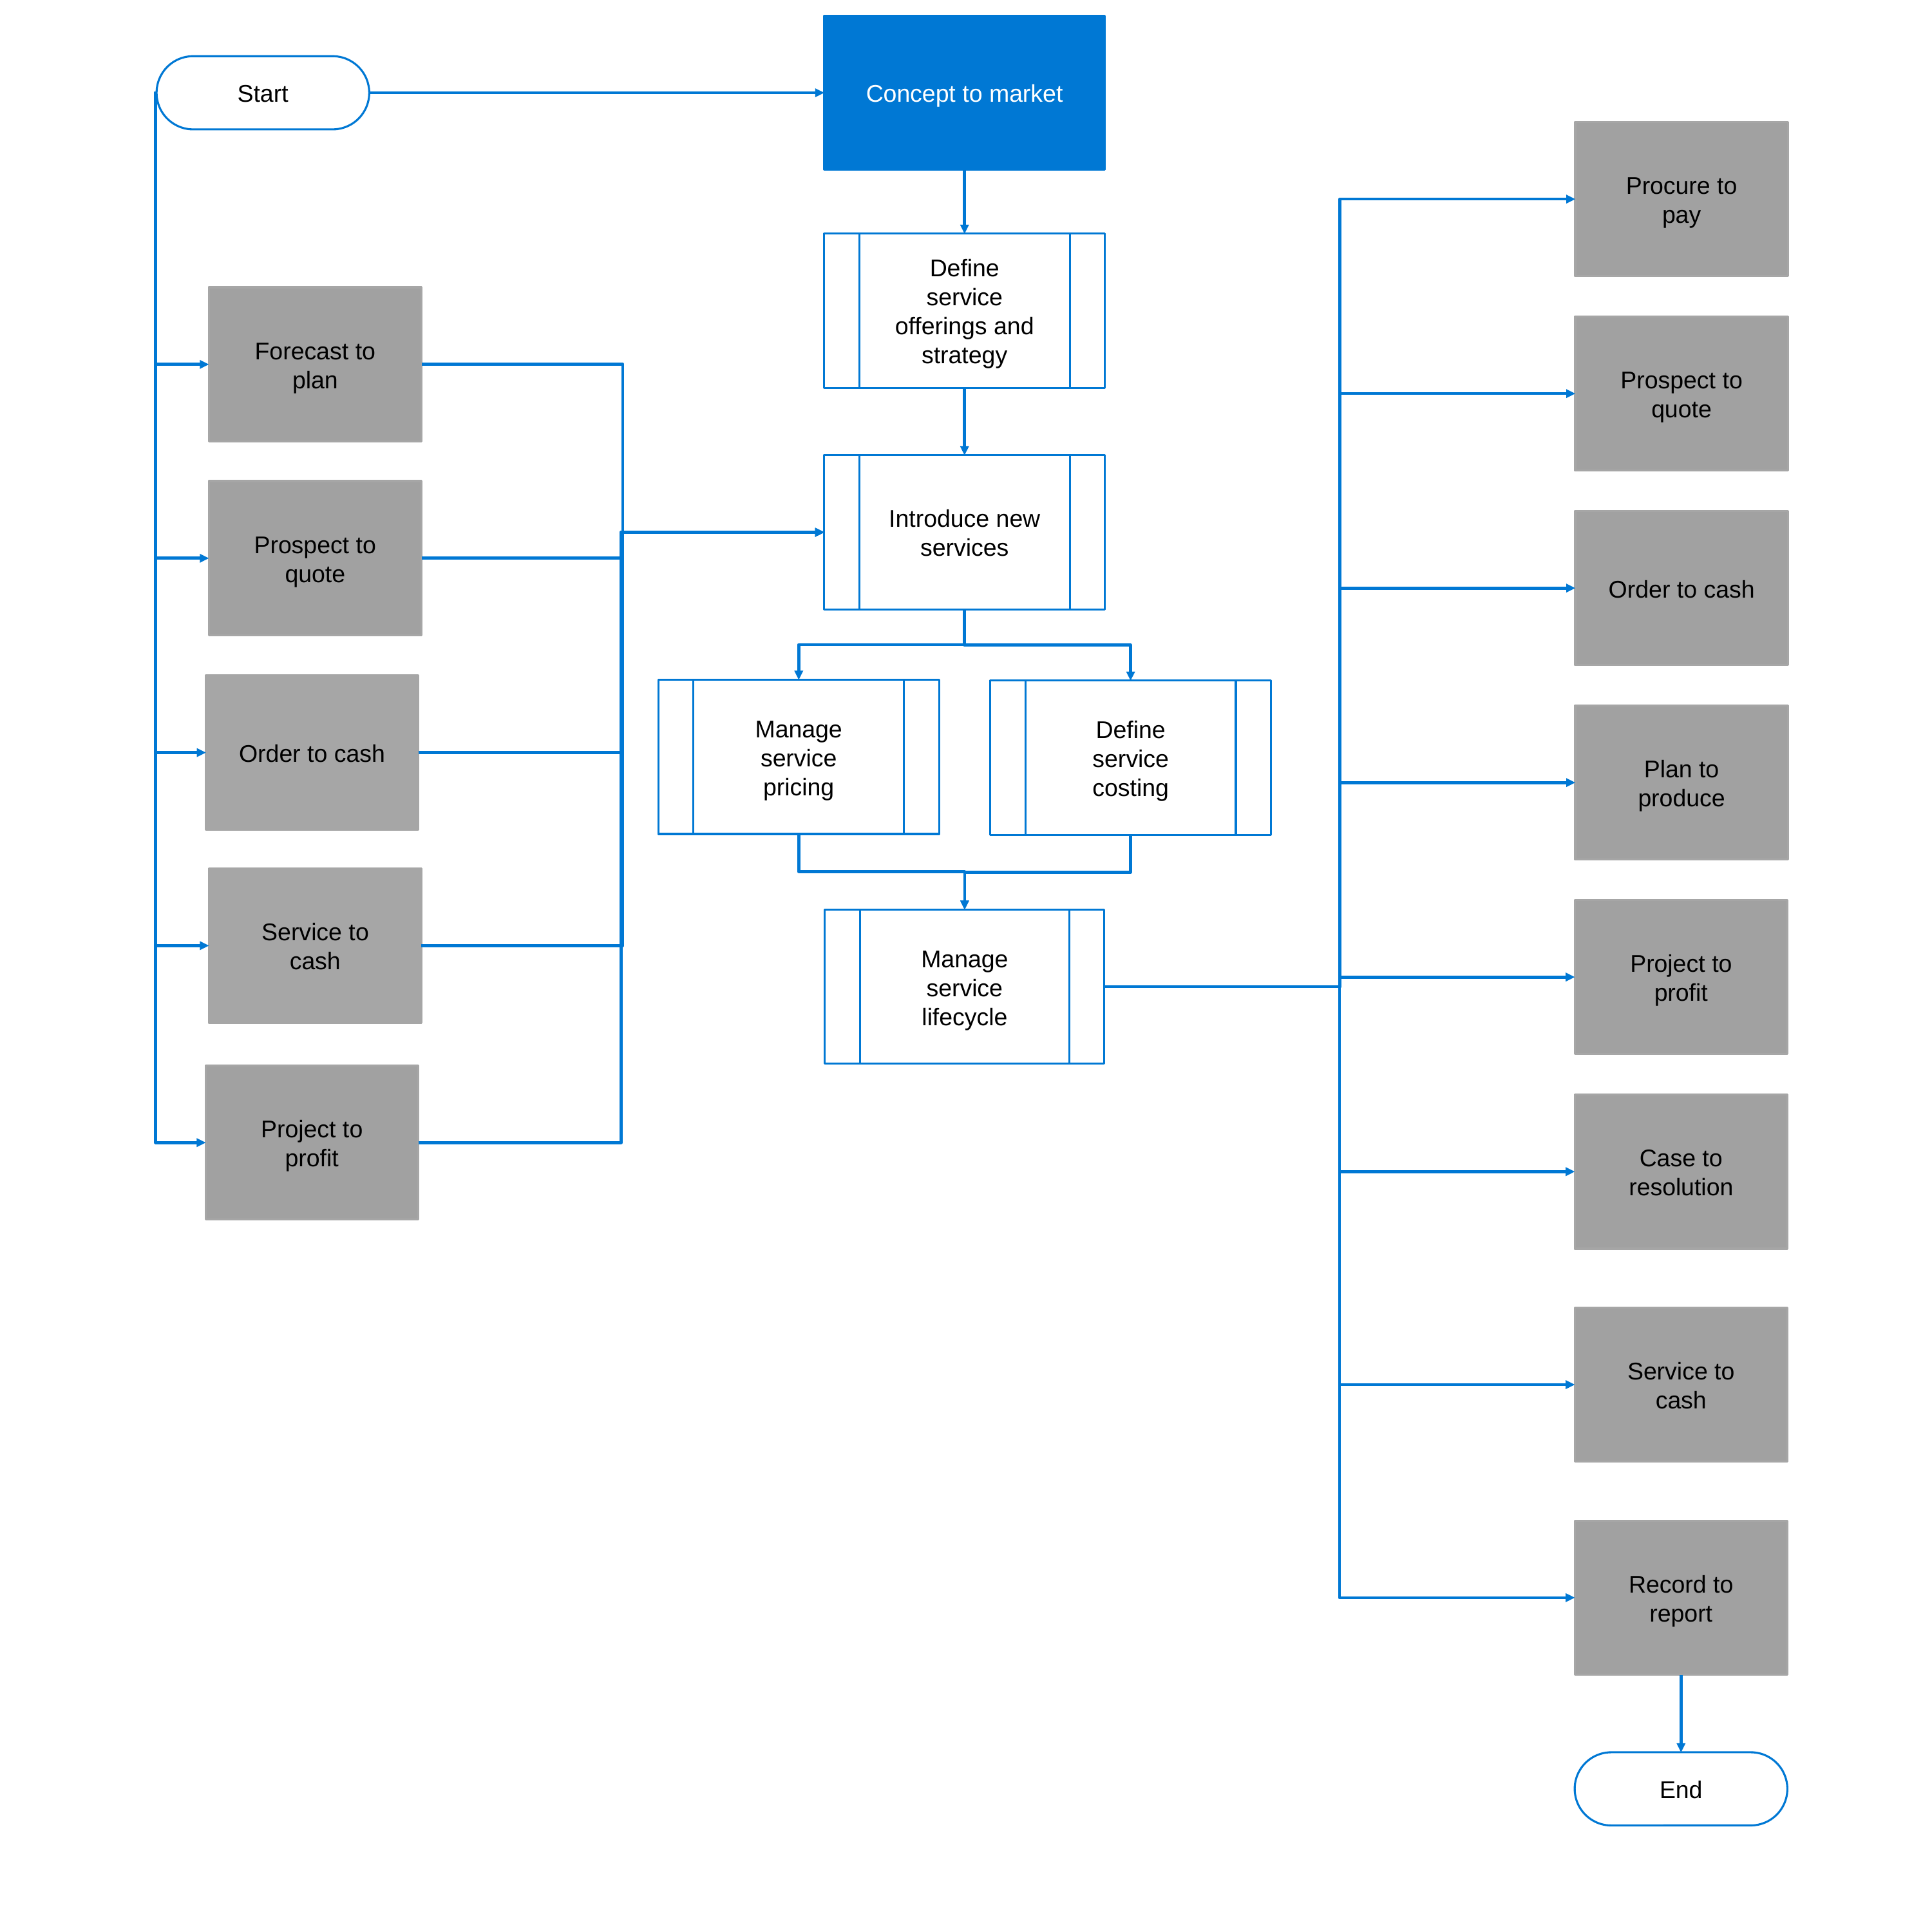

Concept to market
Start
Procure to pay
Define service offerings and strategy
Forecast to plan
Prospect to quote
Introduce new services
Prospect to quote
Order to cash
Order to cash
Manage service pricing
Define service costing
Plan to produce
Service to cash
Project to profit
Manage service lifecycle
Project to profit
Case to resolution
Service to cash
Record to report
End